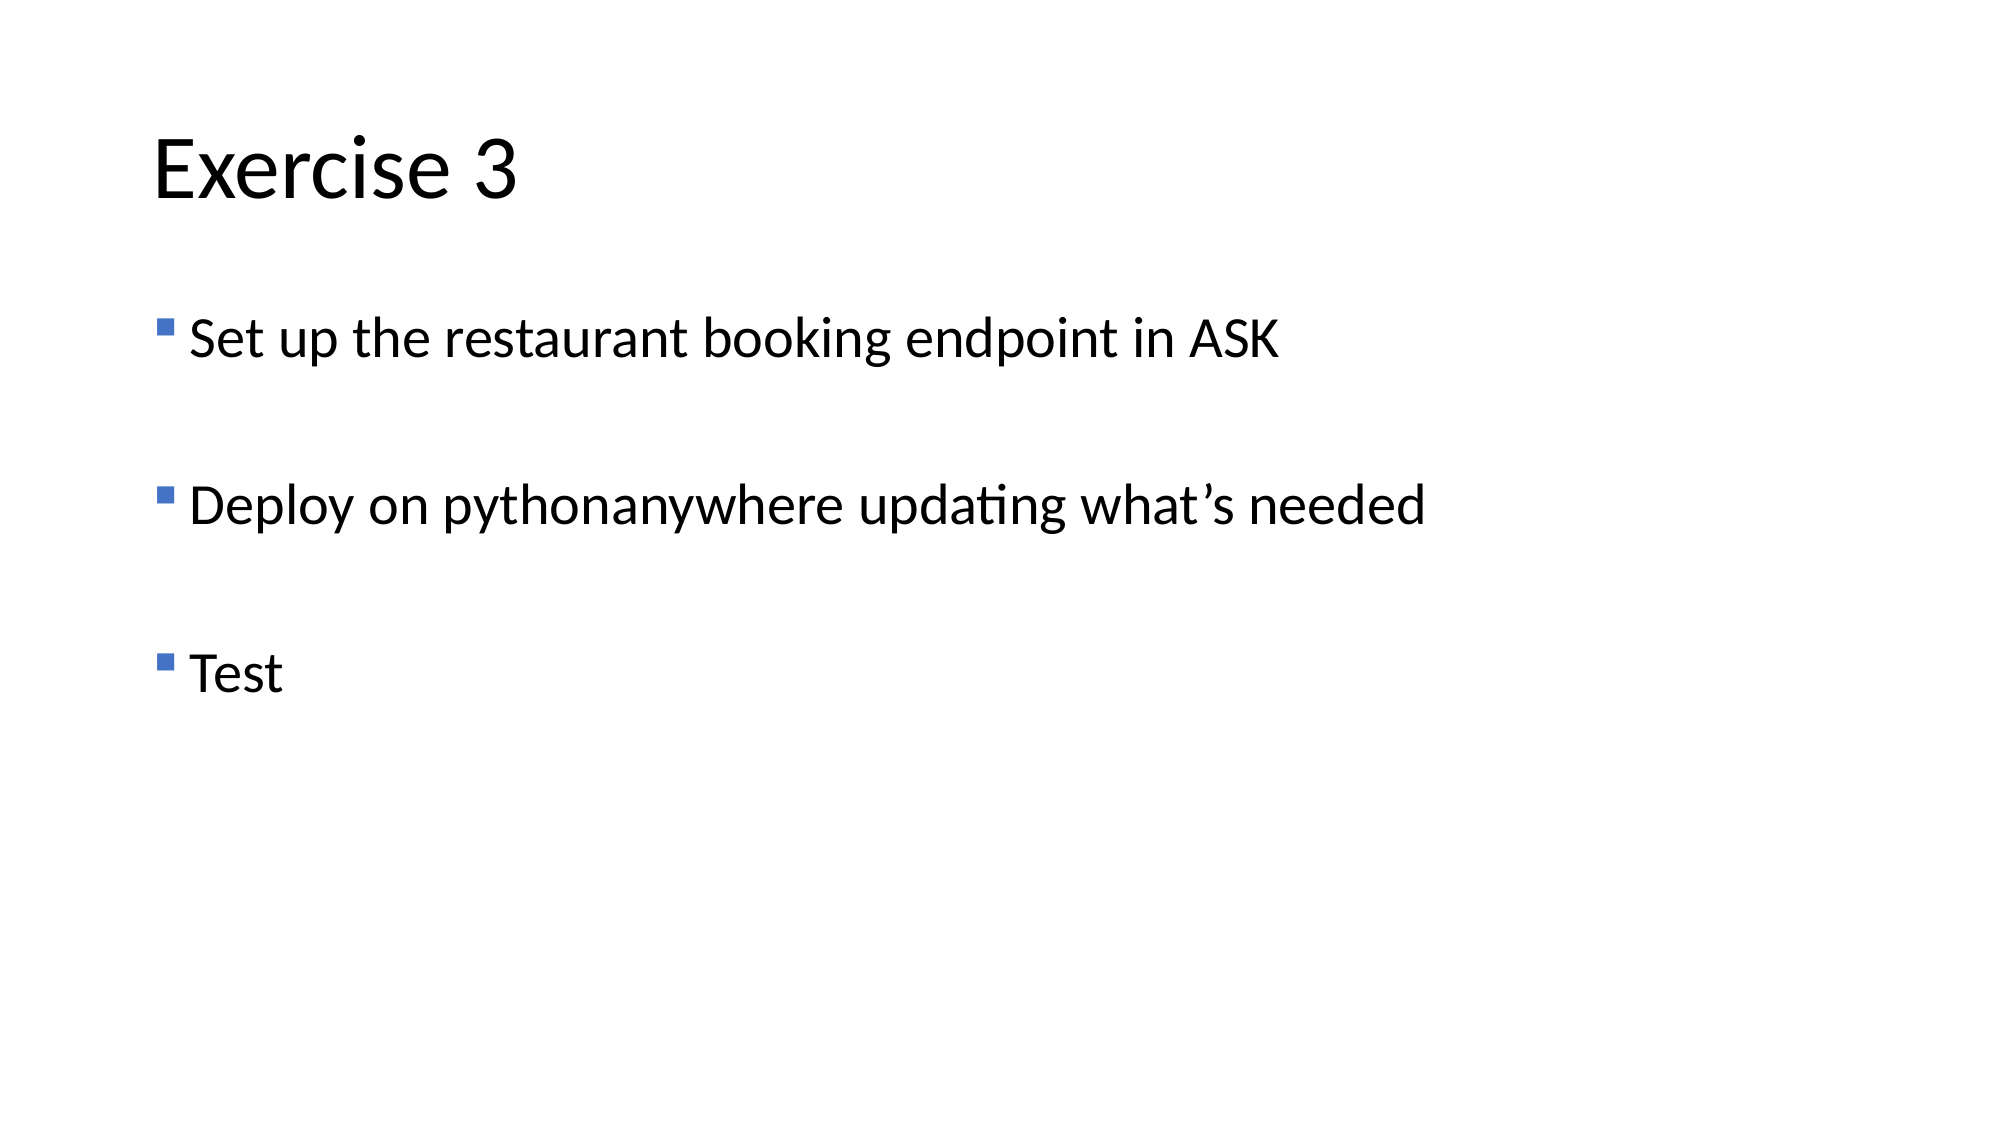

# Exercise 3
Set up the restaurant booking endpoint in ASK

Deploy on pythonanywhere updating what’s needed

Test